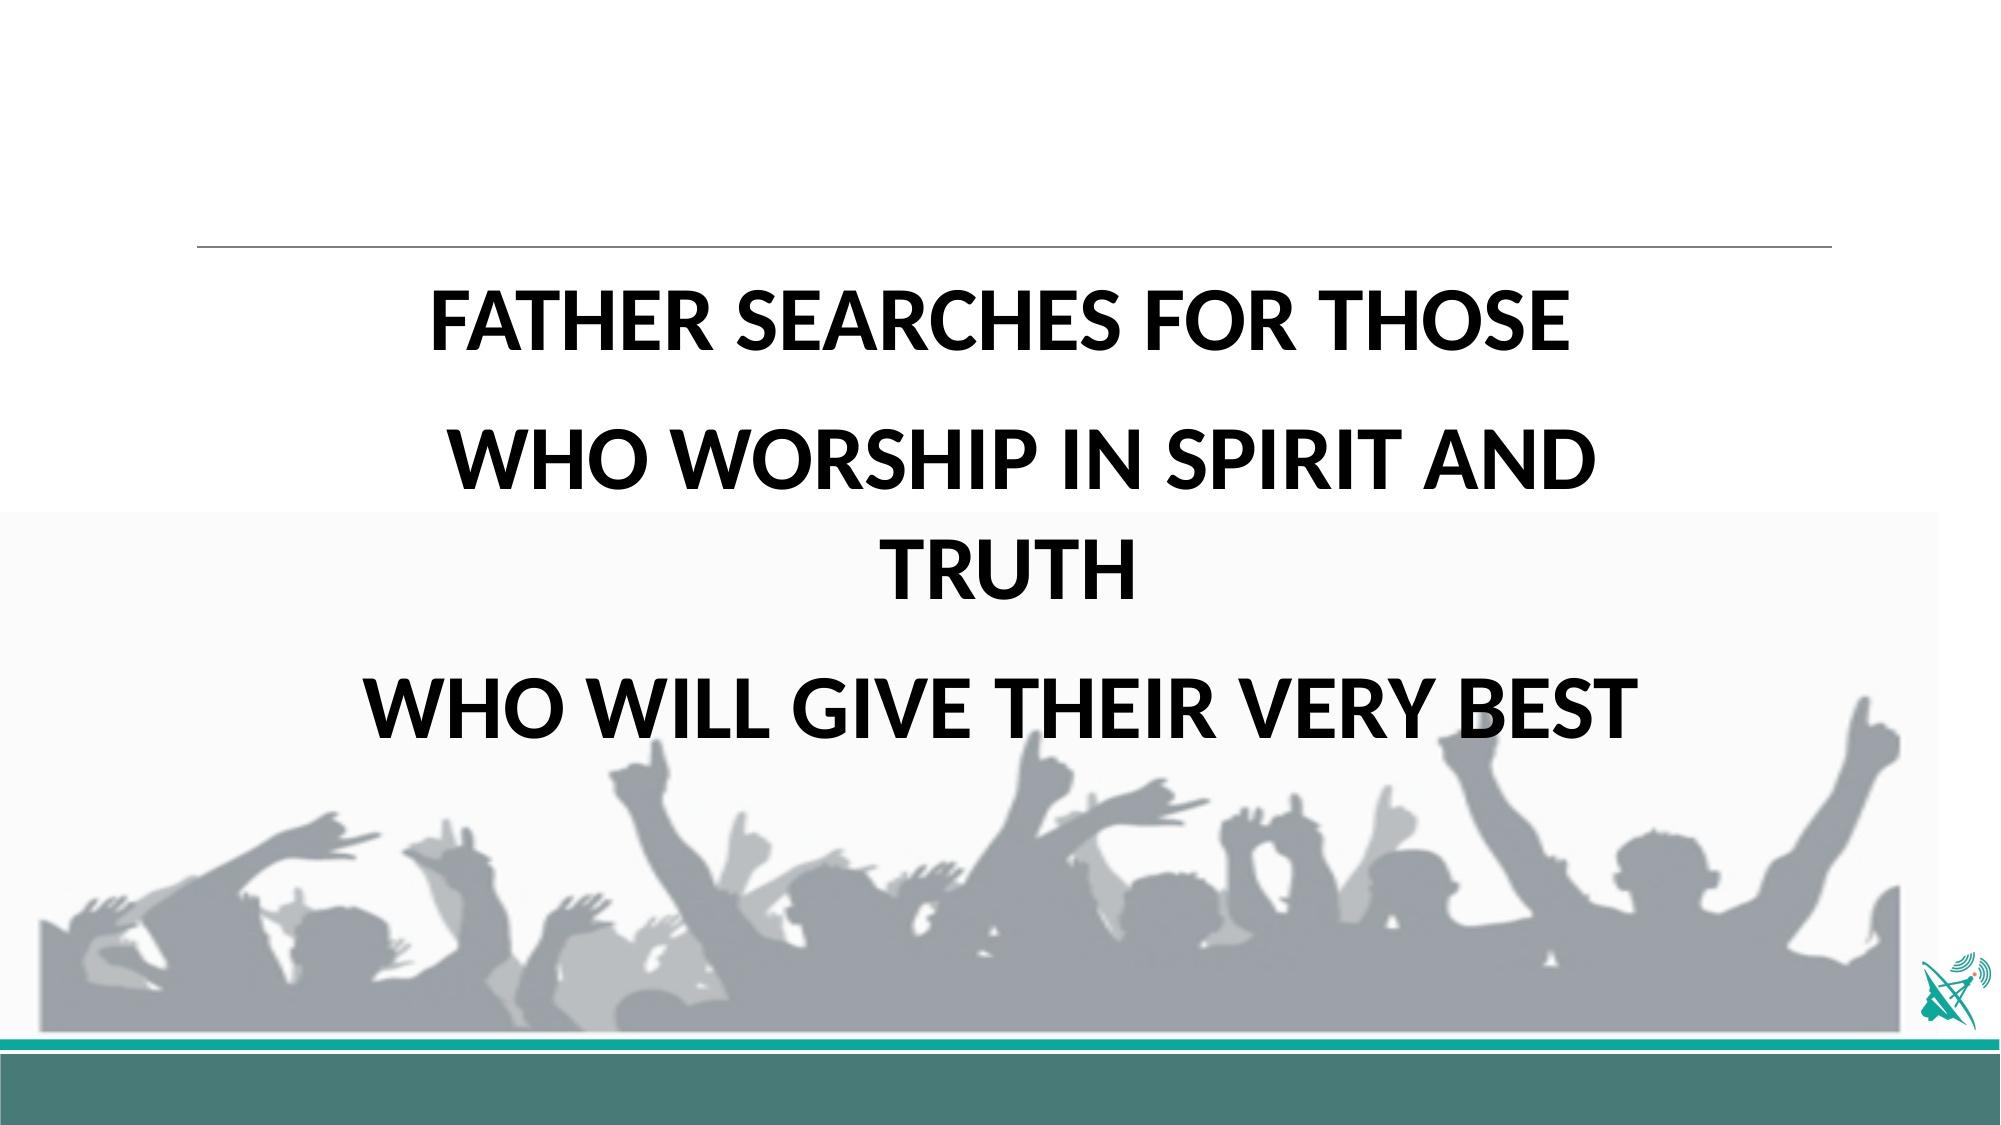

FATHER SEARCHES FOR THOSE
 WHO WORSHIP IN SPIRIT AND TRUTH
WHO WILL GIVE THEIR VERY BEST